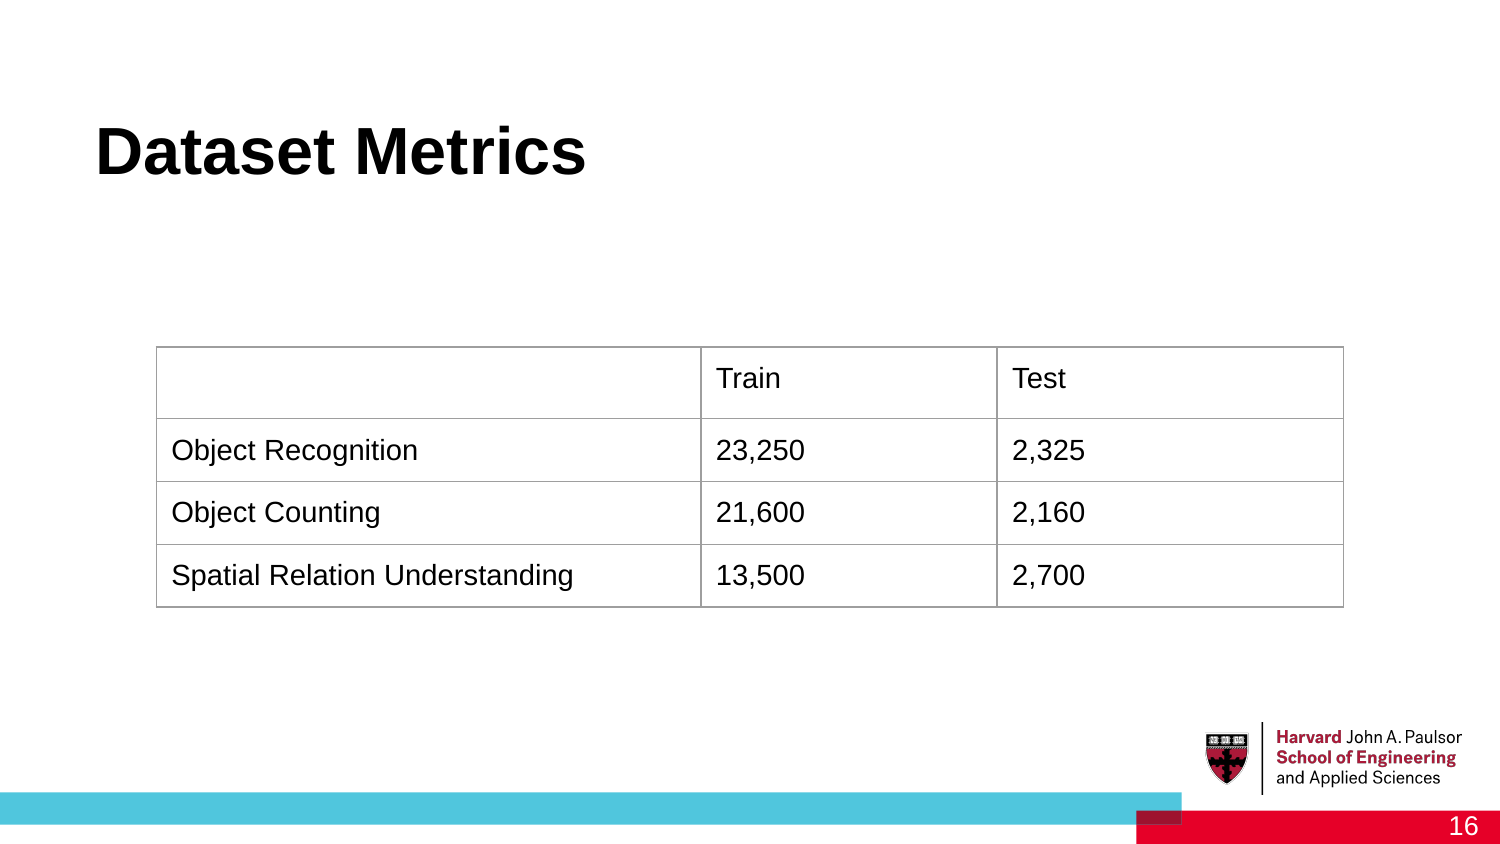

Dataset Metrics
|  | Train | Test |
| --- | --- | --- |
| Object Recognition | 23,250 | 2,325 |
| Object Counting | 21,600 | 2,160 |
| Spatial Relation Understanding | 13,500 | 2,700 |
16